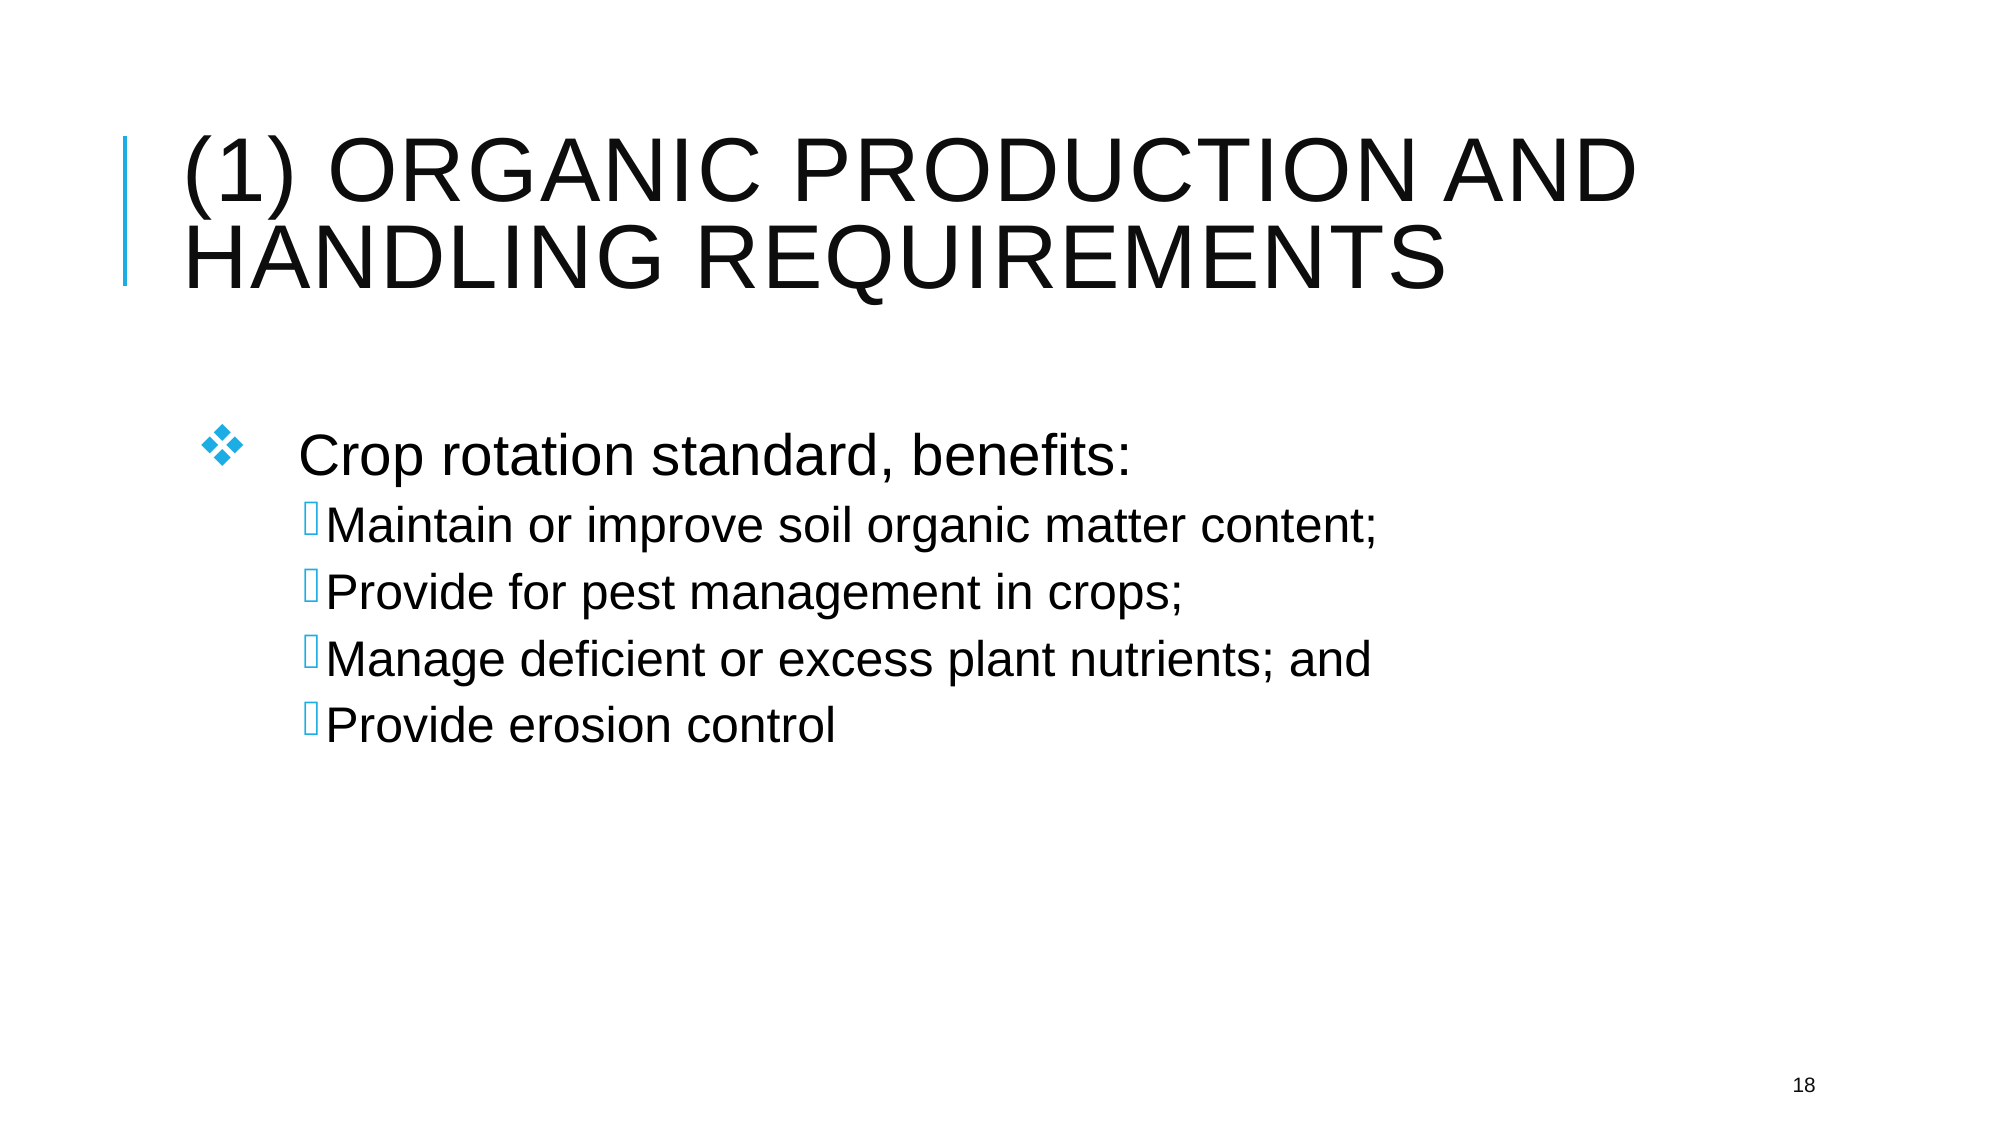

# (1) Organic Production and Handling Requirements
   Crop rotation standard, benefits:
Maintain or improve soil organic matter content;
Provide for pest management in crops;
Manage deficient or excess plant nutrients; and
Provide erosion control

18